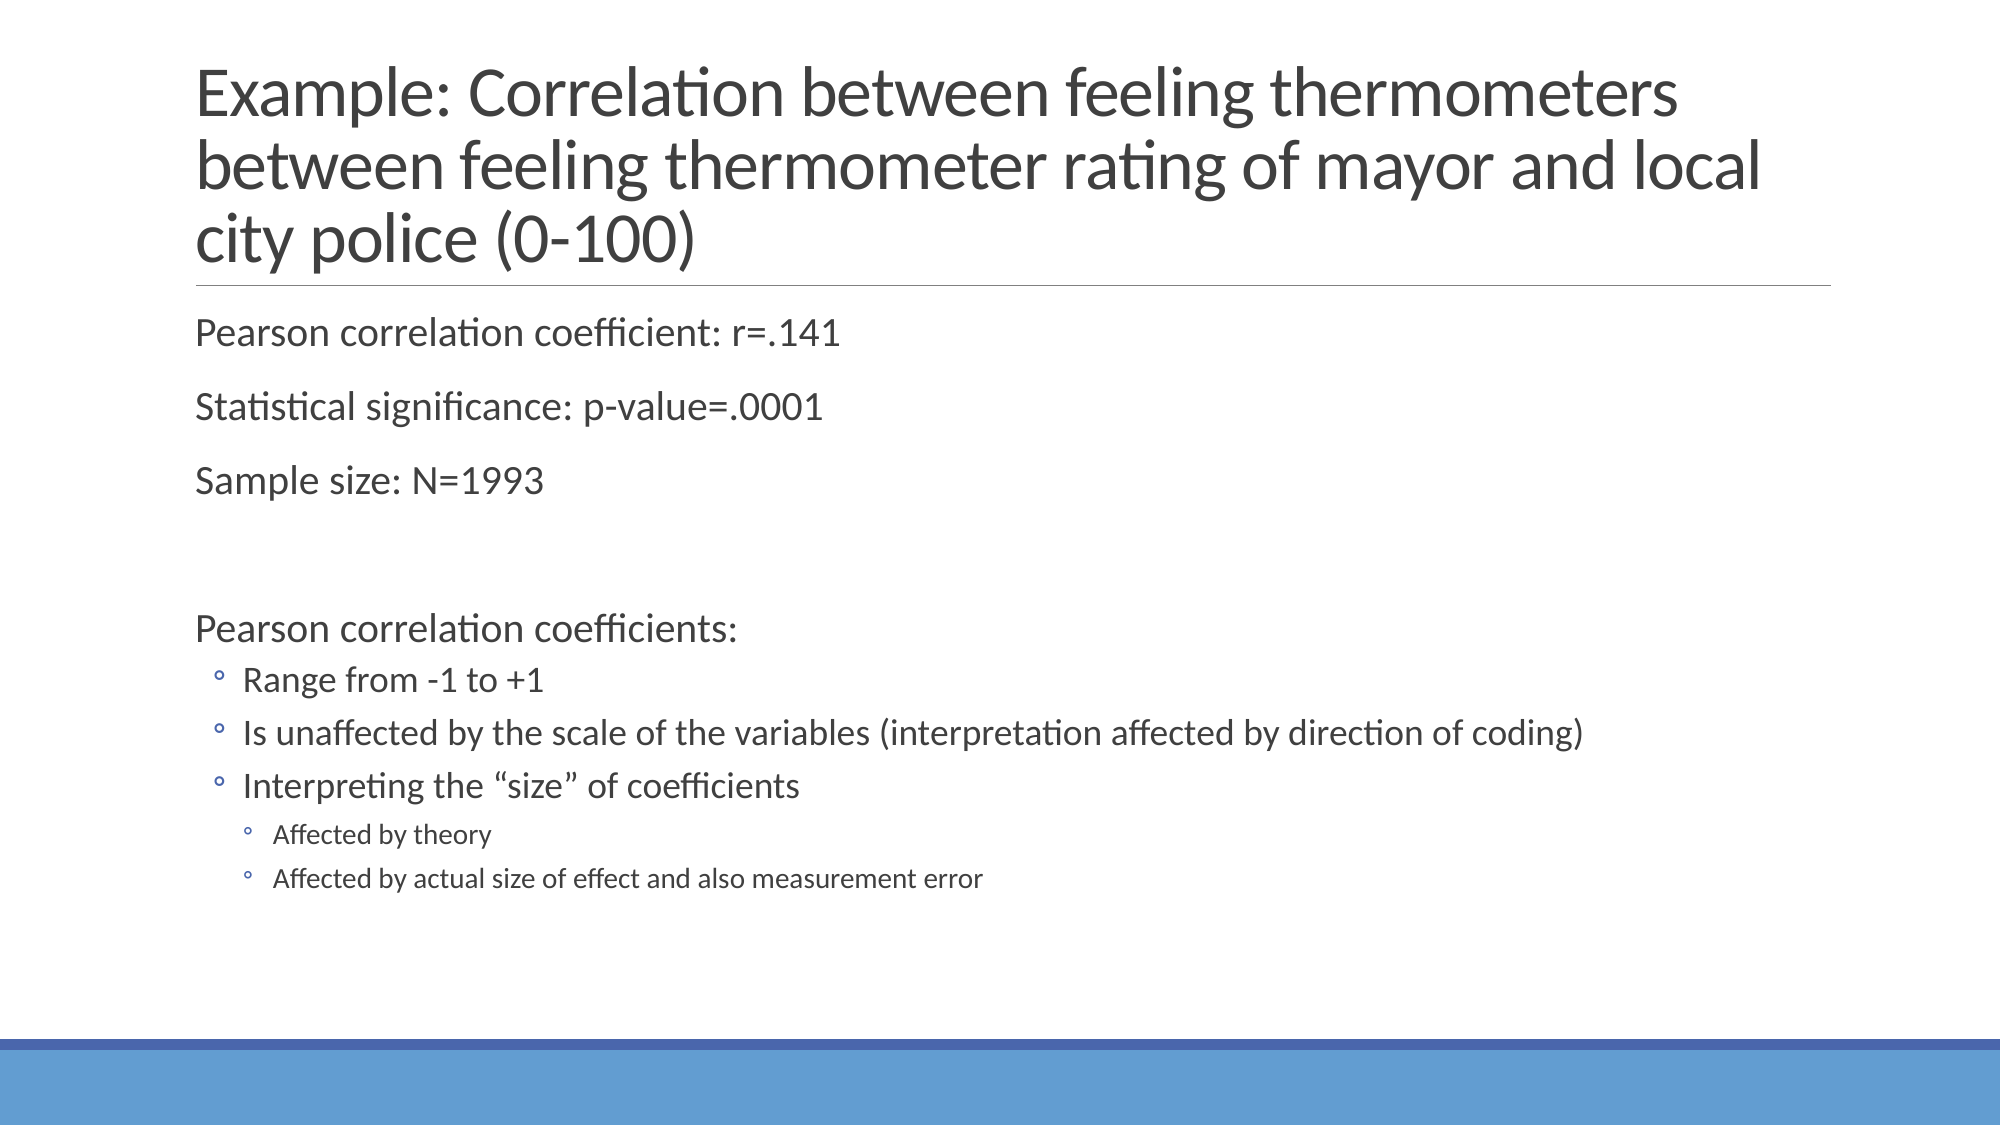

# Example: Correlation between feeling thermometers between feeling thermometer rating of mayor and local city police (0-100)
Pearson correlation coefficient: r=.141
Statistical significance: p-value=.0001
Sample size: N=1993

Pearson correlation coefficients:
Range from -1 to +1
Is unaffected by the scale of the variables (interpretation affected by direction of coding)
Interpreting the “size” of coefficients
Affected by theory
Affected by actual size of effect and also measurement error